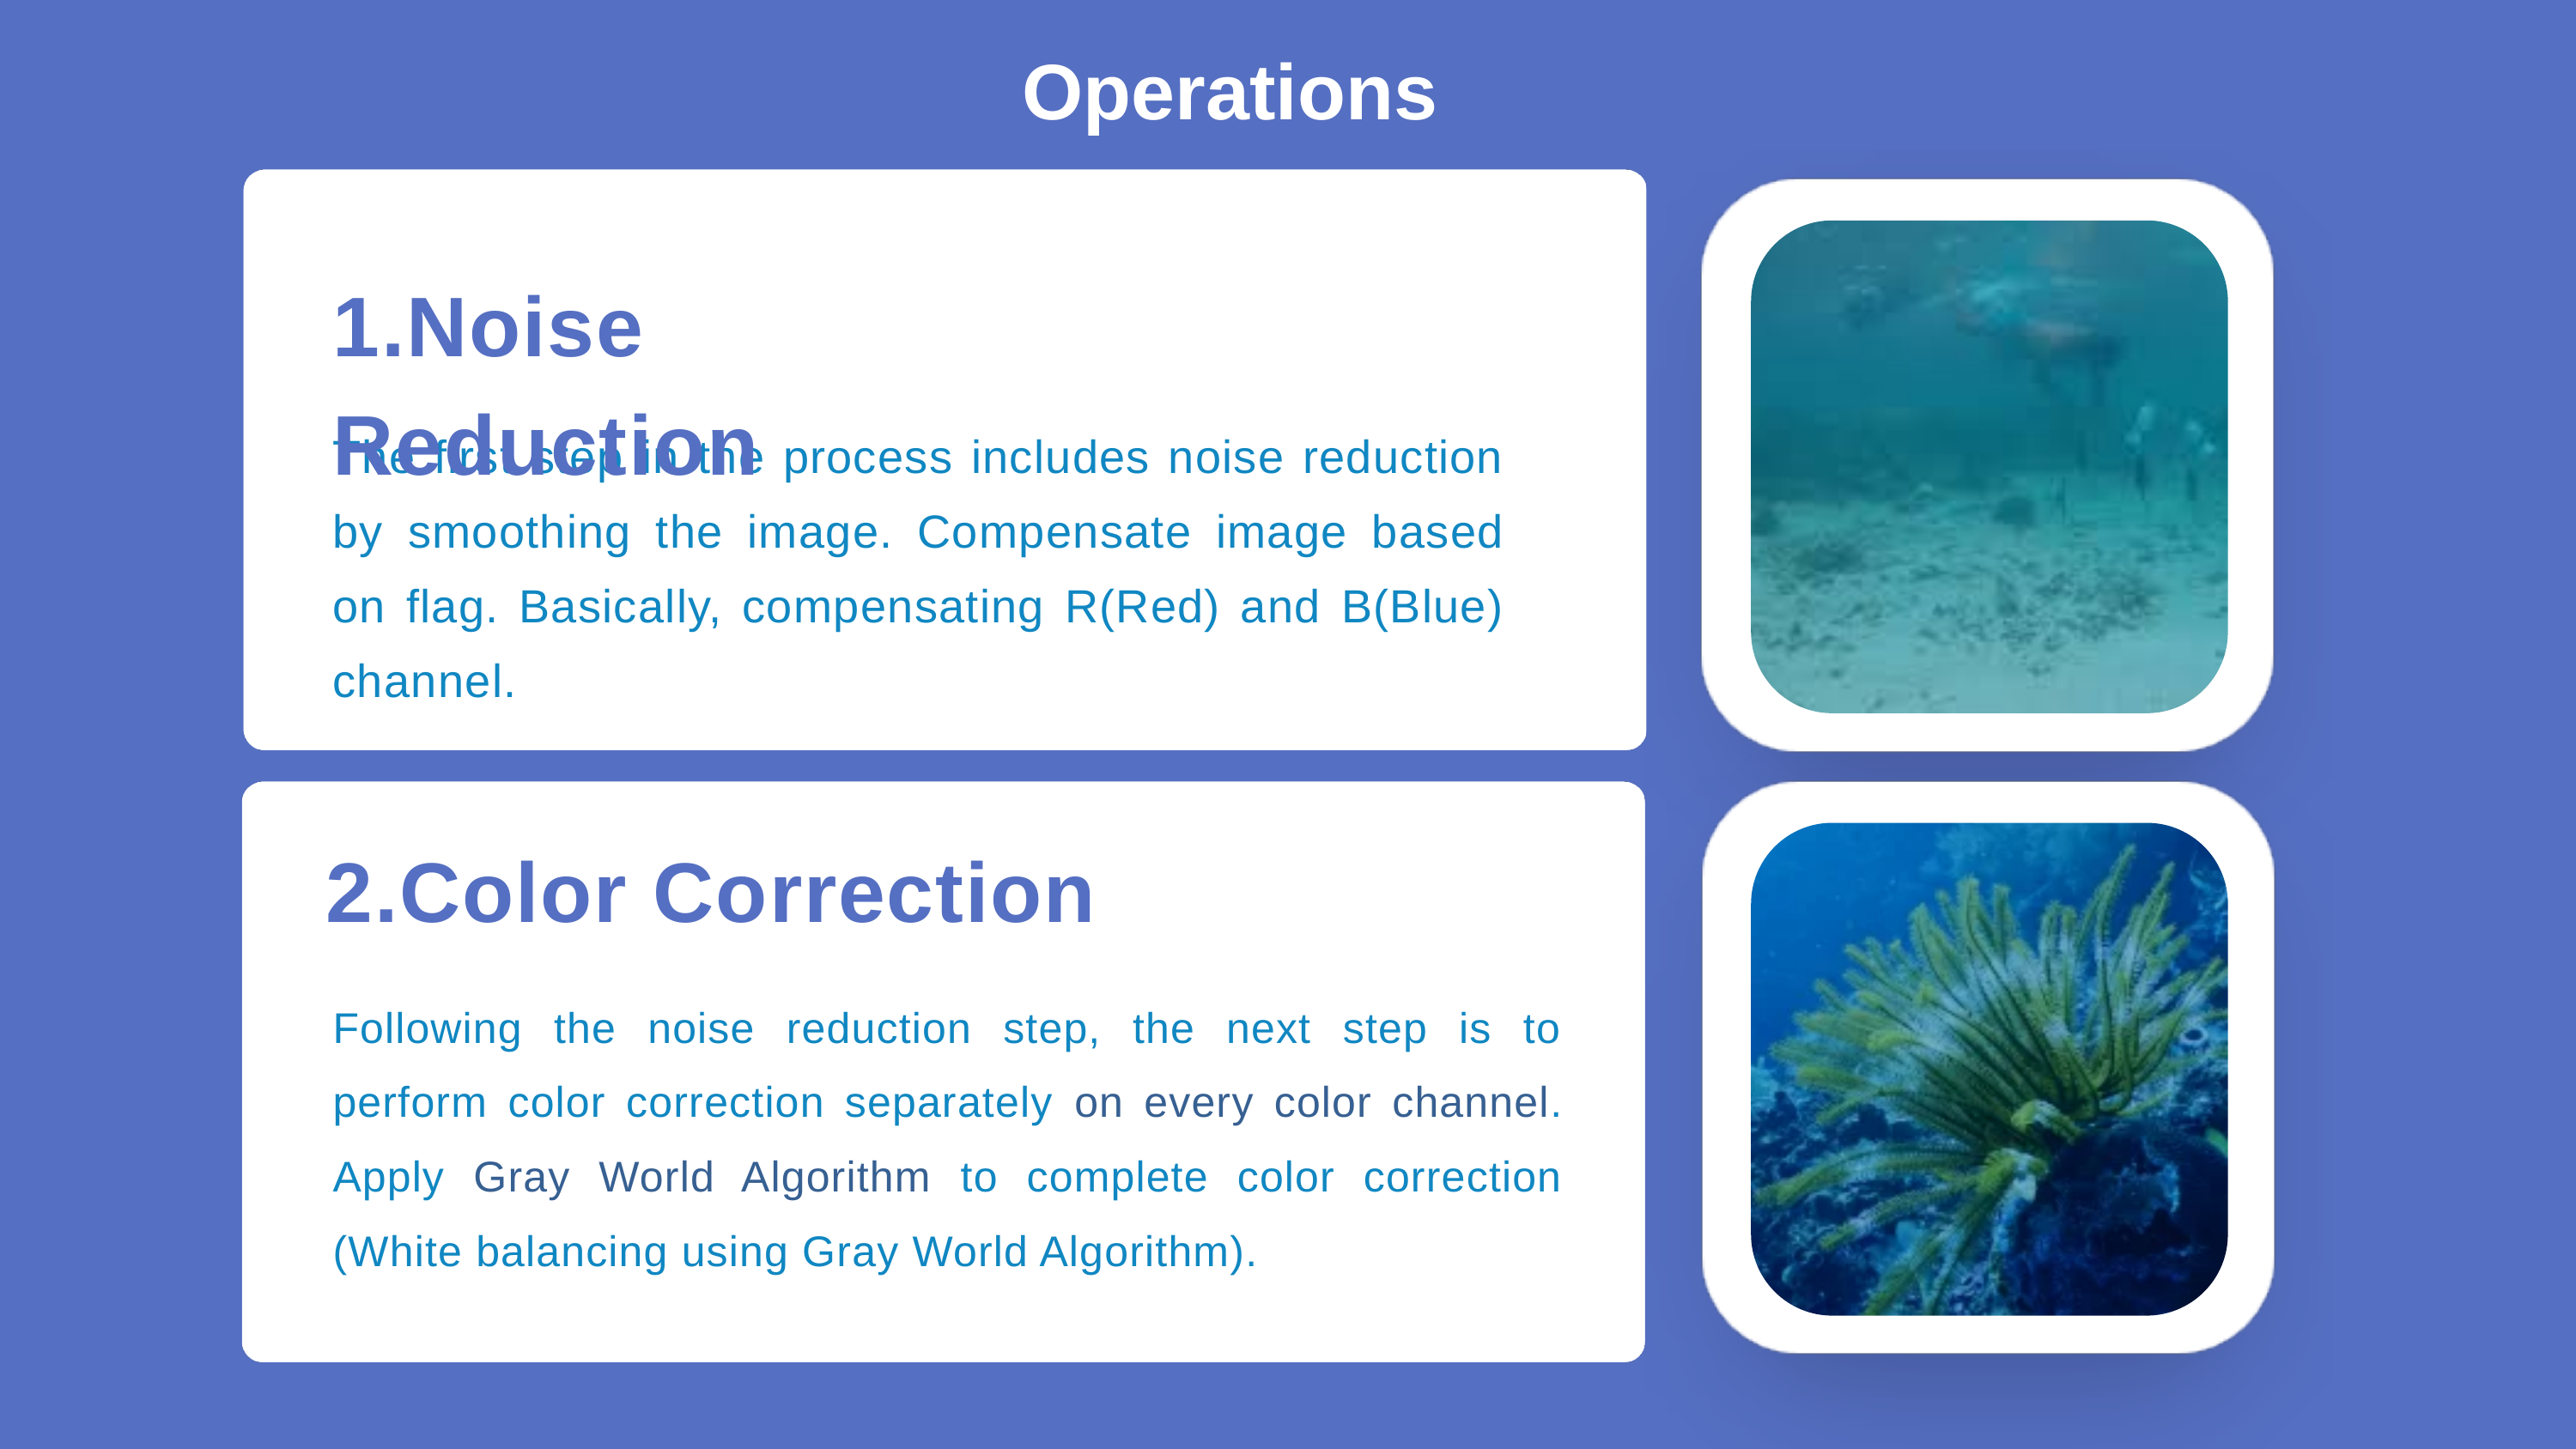

Operations

1.Noise Reduction
The first step in the process includes noise reduction by smoothing the image. Compensate image based on flag. Basically, compensating R(Red) and B(Blue) channel.

2.Color Correction

Stopwatch
Following the noise reduction step, the next step is to perform color correction separately on every color channel. Apply Gray World Algorithm to complete color correction (White balancing using Gray World Algorithm).
(Bachelor of Science)